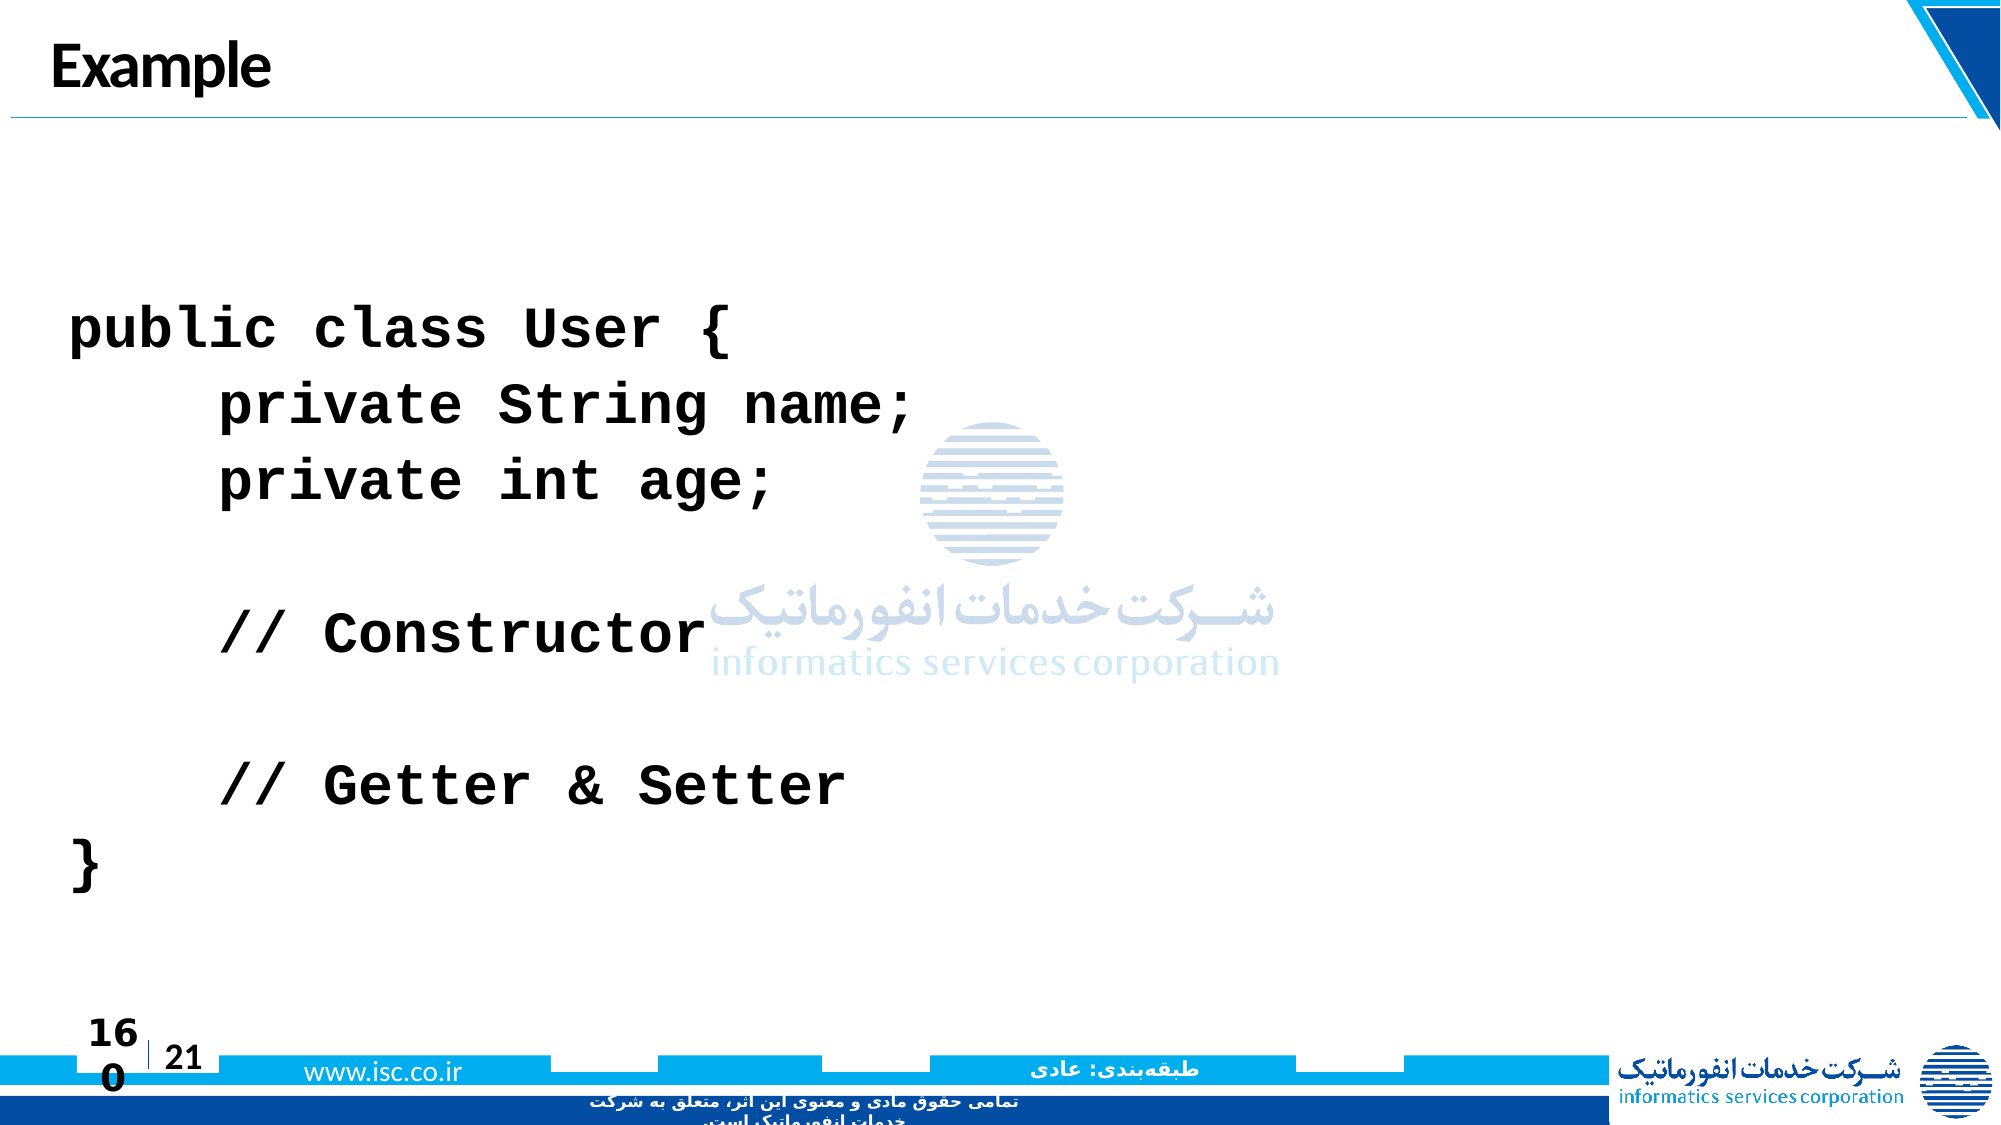

# Example
public class User {
	private String name;
	private int age;

	// Constructor

	// Getter & Setter
}